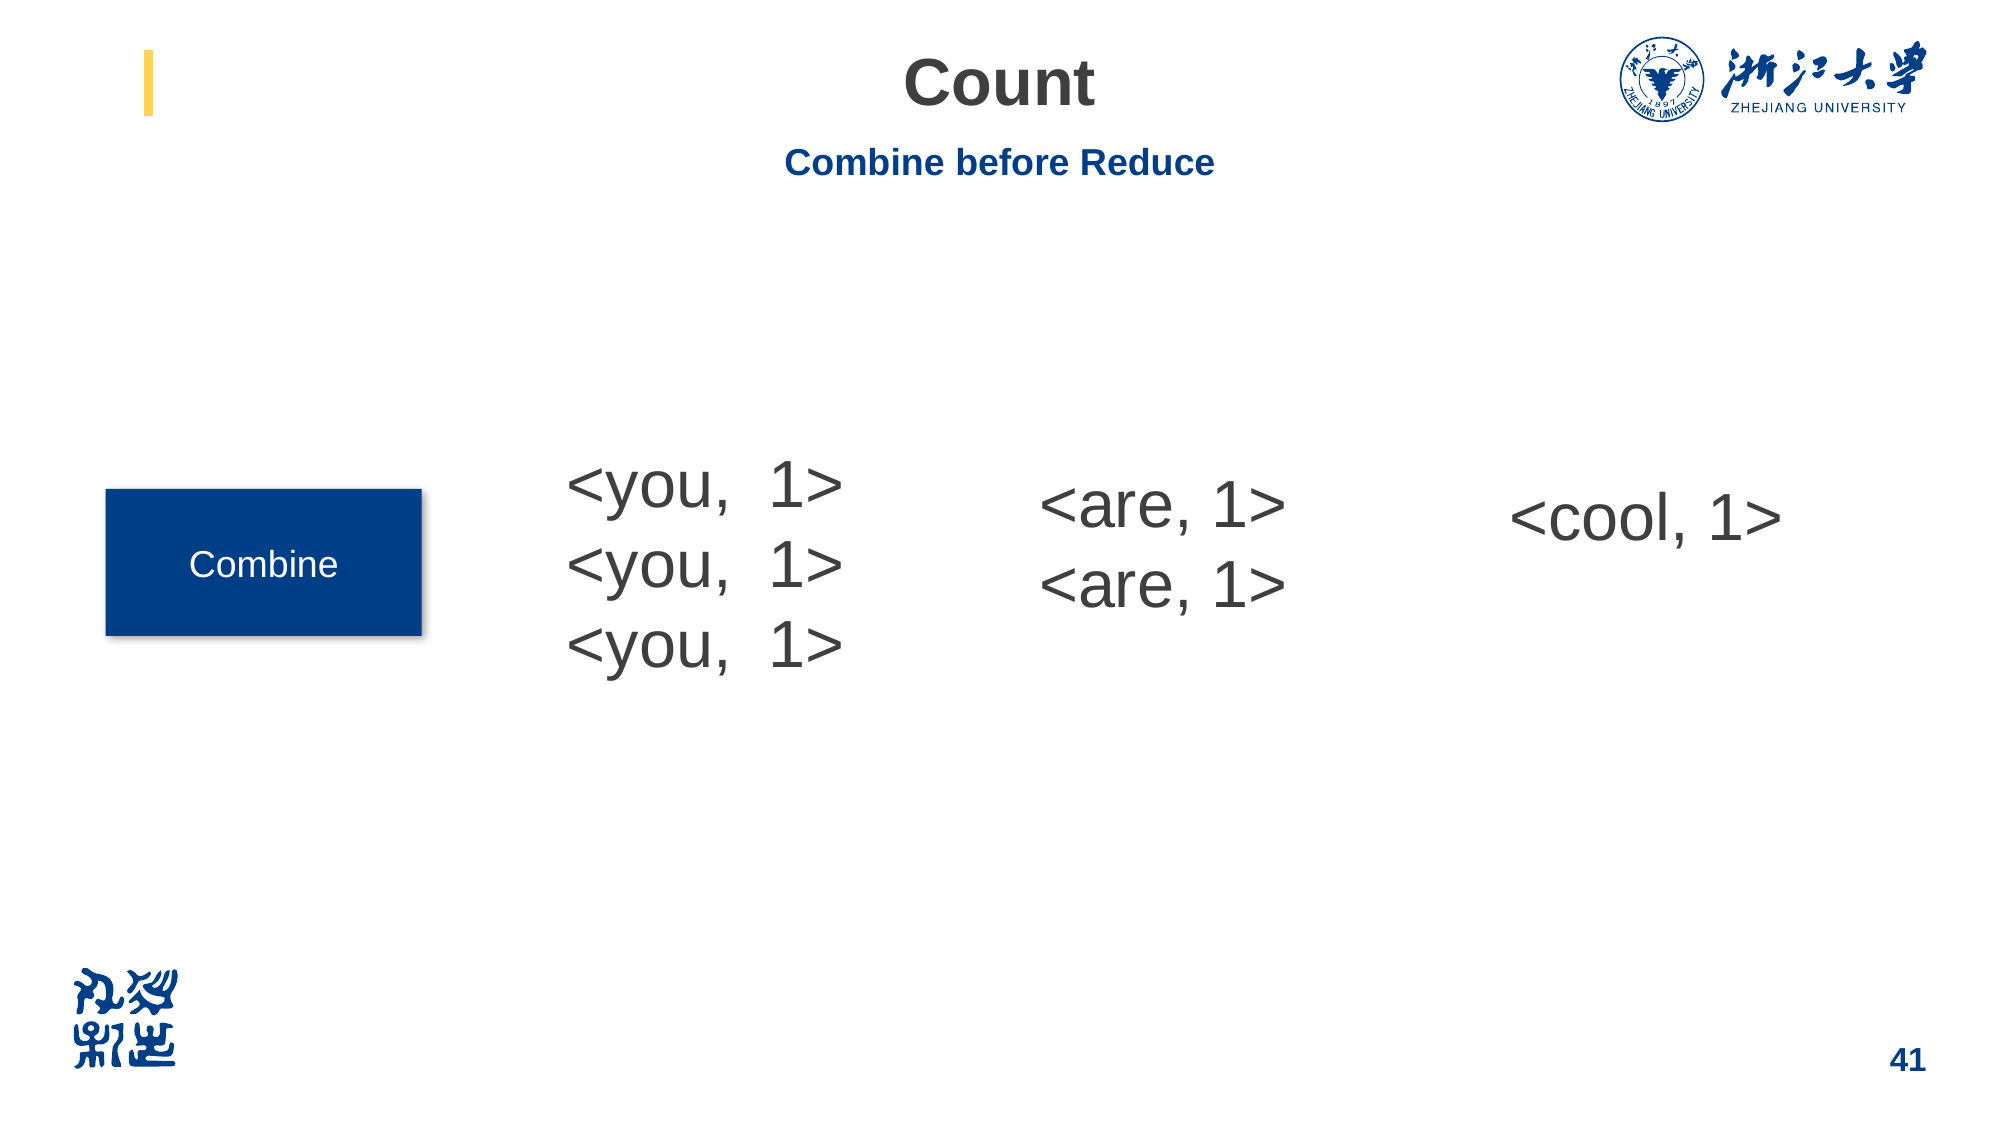

# Count
Combine before Reduce
<you,  1>
<you,  1>
<you,  1>
<are, 1>
<are, 1>
<cool, 1>
Combine
41